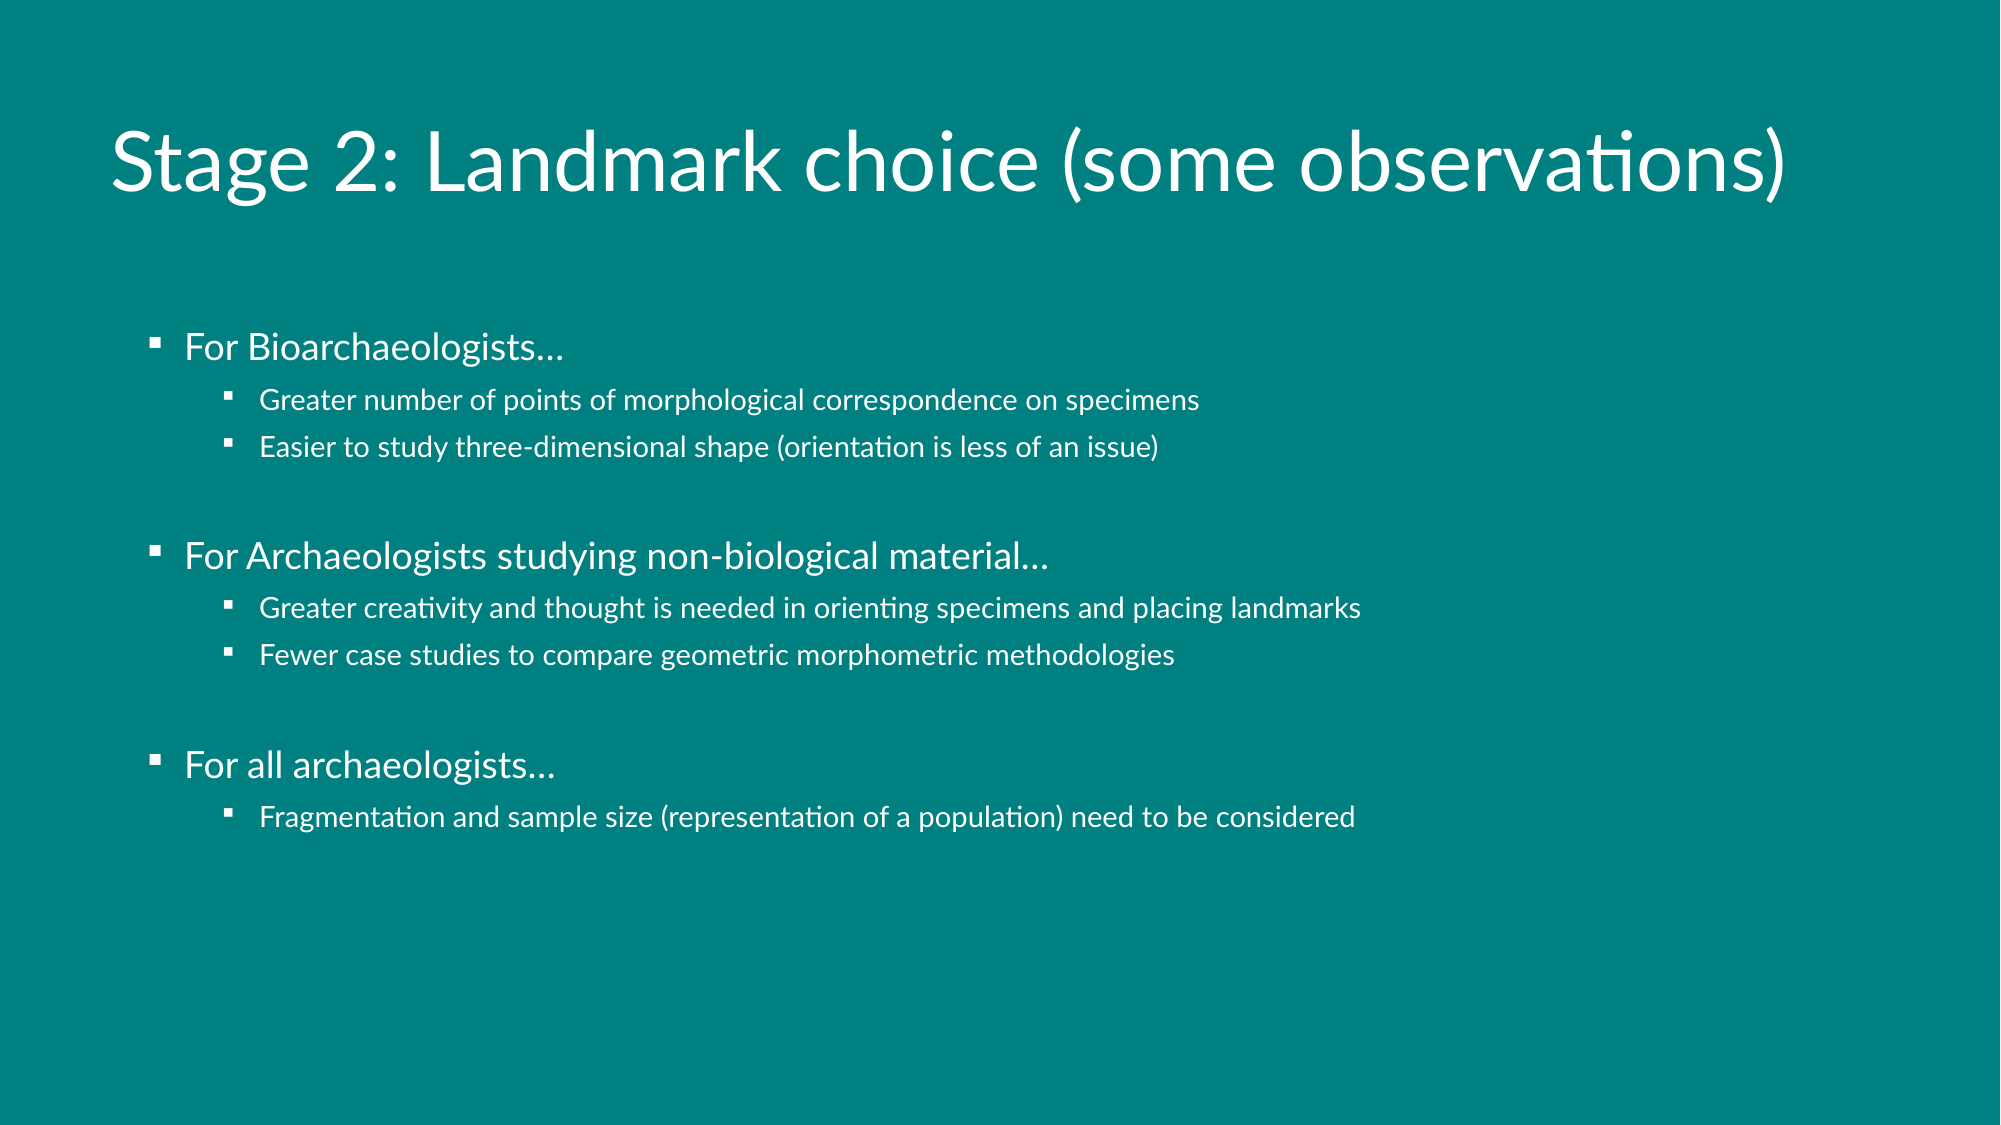

Stage 2: Landmark choice (some observations)
For Bioarchaeologists…
Greater number of points of morphological correspondence on specimens
Easier to study three-dimensional shape (orientation is less of an issue)

For Archaeologists studying non-biological material…
Greater creativity and thought is needed in orienting specimens and placing landmarks
Fewer case studies to compare geometric morphometric methodologies

For all archaeologists…
Fragmentation and sample size (representation of a population) need to be considered